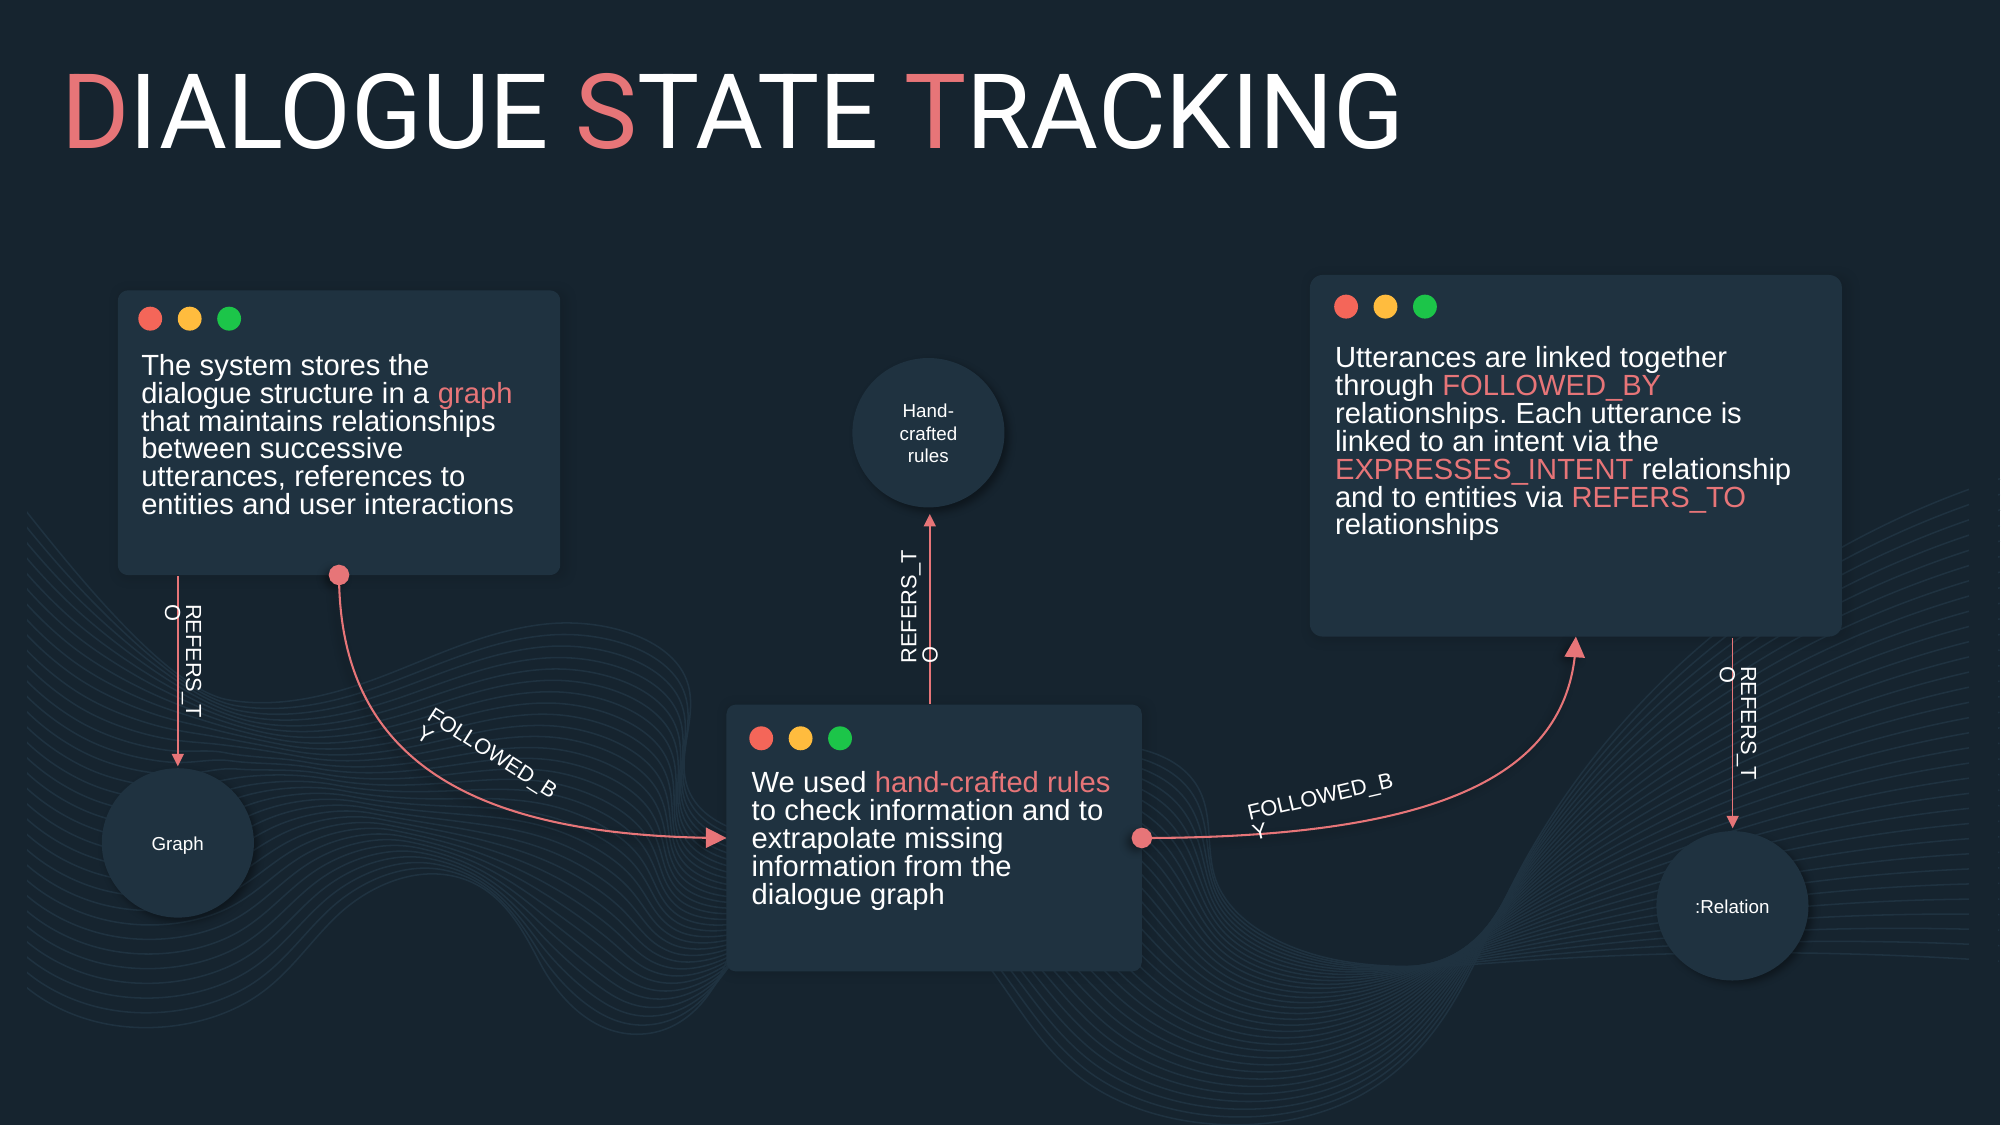

DIALOGUE STATE TRACKING

Utterances are linked together through FOLLOWED_BY relationships. Each utterance is linked to an intent via the EXPRESSES_INTENT relationship and to entities via REFERS_TO relationships
The system stores the dialogue structure in a graph that maintains relationships between successive utterances, references to entities and user interactions
Hand-crafted rules

REFERS_TO
REFERS_TO
REFERS_TO

FOLLOWED_BY

We used hand-crafted rules to check information and to extrapolate missing information from the dialogue graph
FOLLOWED_BY
Graph
:Relation